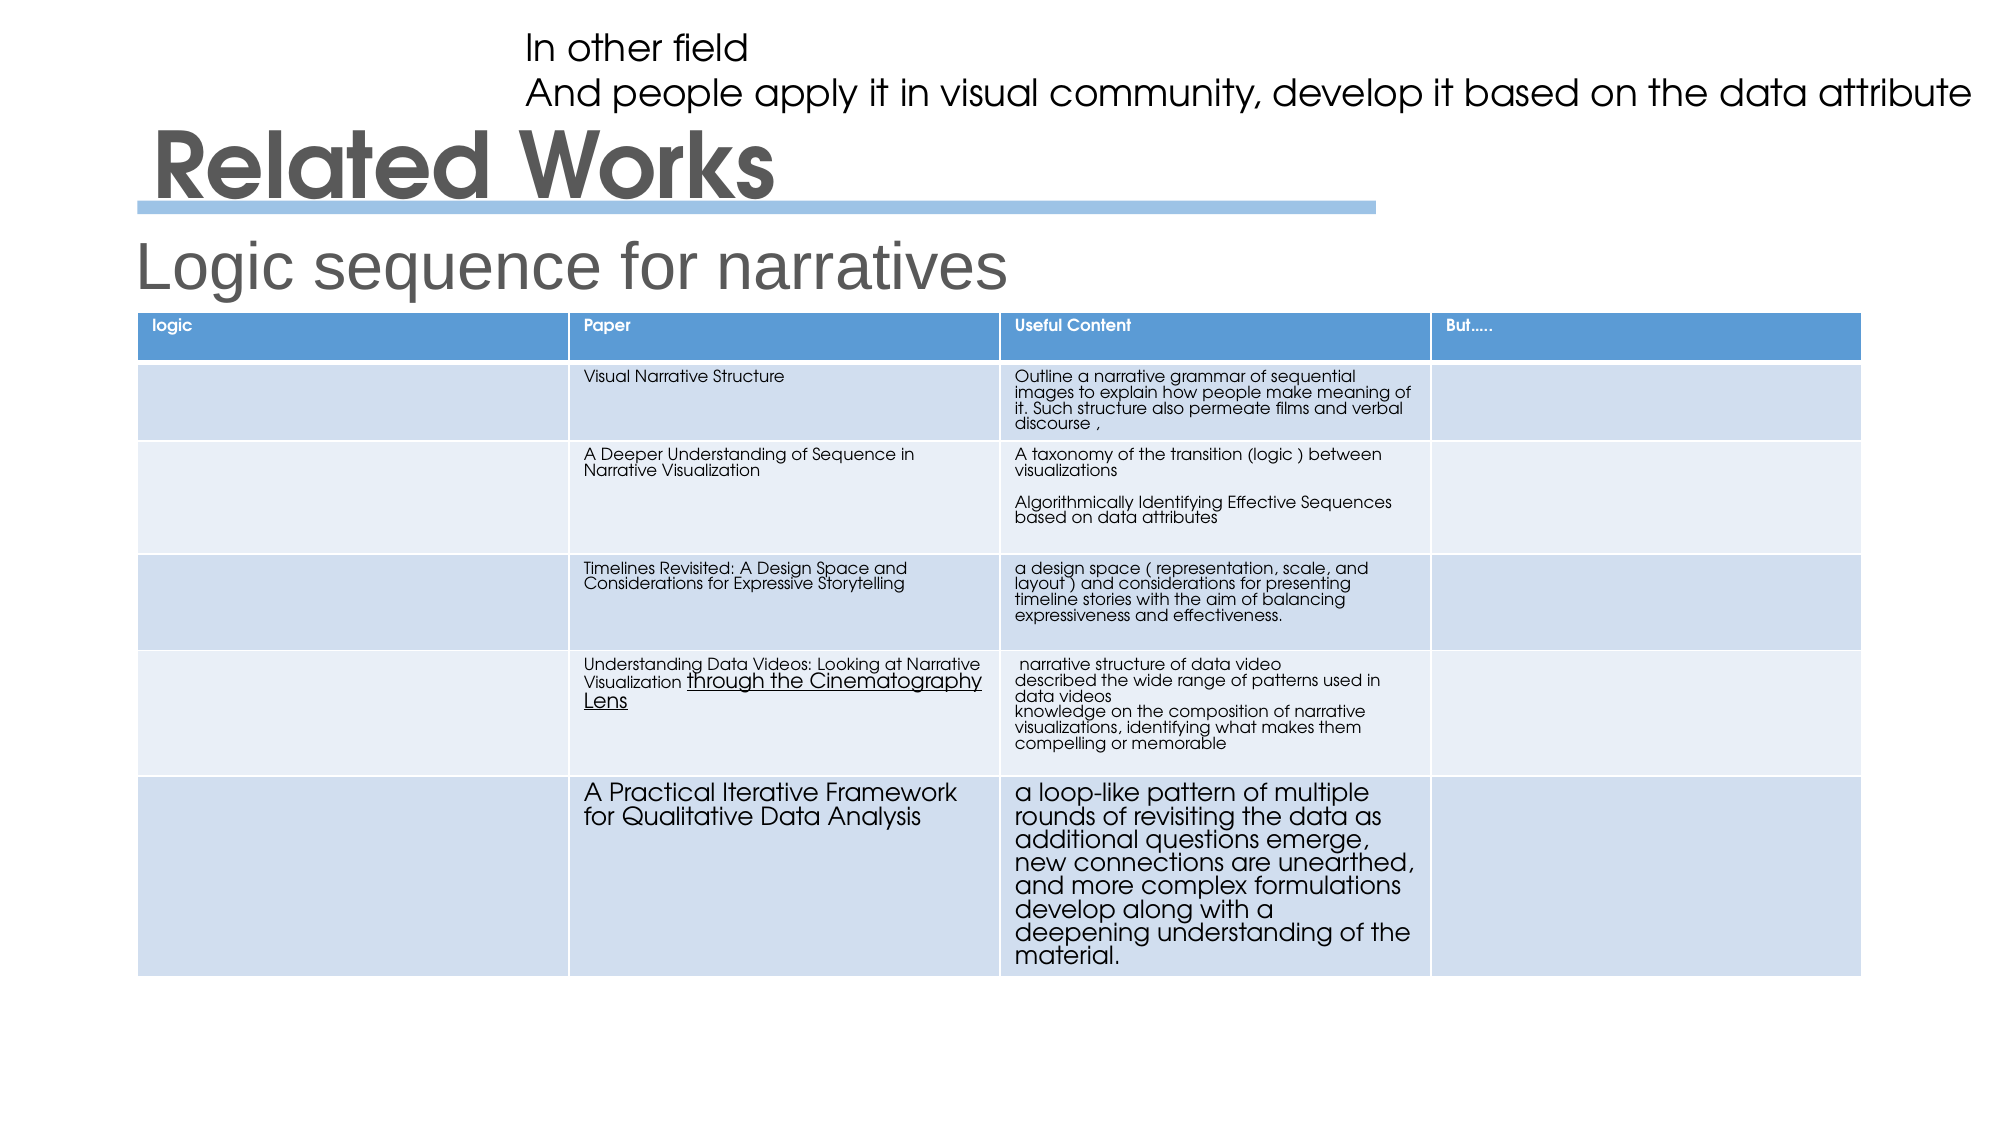

In other field
And people apply it in visual community, develop it based on the data attribute
# Related Works

Logic sequence for narratives
| logic | Paper | Useful Content | But….. |
| --- | --- | --- | --- |
|  | Visual Narrative Structure | Outline a narrative grammar of sequential images to explain how people make meaning of it. Such structure also permeate films and verbal discourse , |  |
|  | A Deeper Understanding of Sequence in Narrative Visualization | A taxonomy of the transition (logic ) between visualizations Algorithmically Identifying Effective Sequences based on data attributes |  |
|  | Timelines Revisited: A Design Space and Considerations for Expressive Storytelling | a design space ( representation, scale, and layout ) and considerations for presenting timeline stories with the aim of balancing expressiveness and effectiveness. |  |
|  | Understanding Data Videos: Looking at Narrative Visualization through the Cinematography Lens | narrative structure of data video described the wide range of patterns used in data videos knowledge on the composition of narrative visualizations, identifying what makes them compelling or memorable |  |
|  | A Practical Iterative Framework for Qualitative Data Analysis | a loop-like pattern of multiple rounds of revisiting the data as additional questions emerge, new connections are unearthed, and more complex formulations develop along with a deepening understanding of the material. |  |